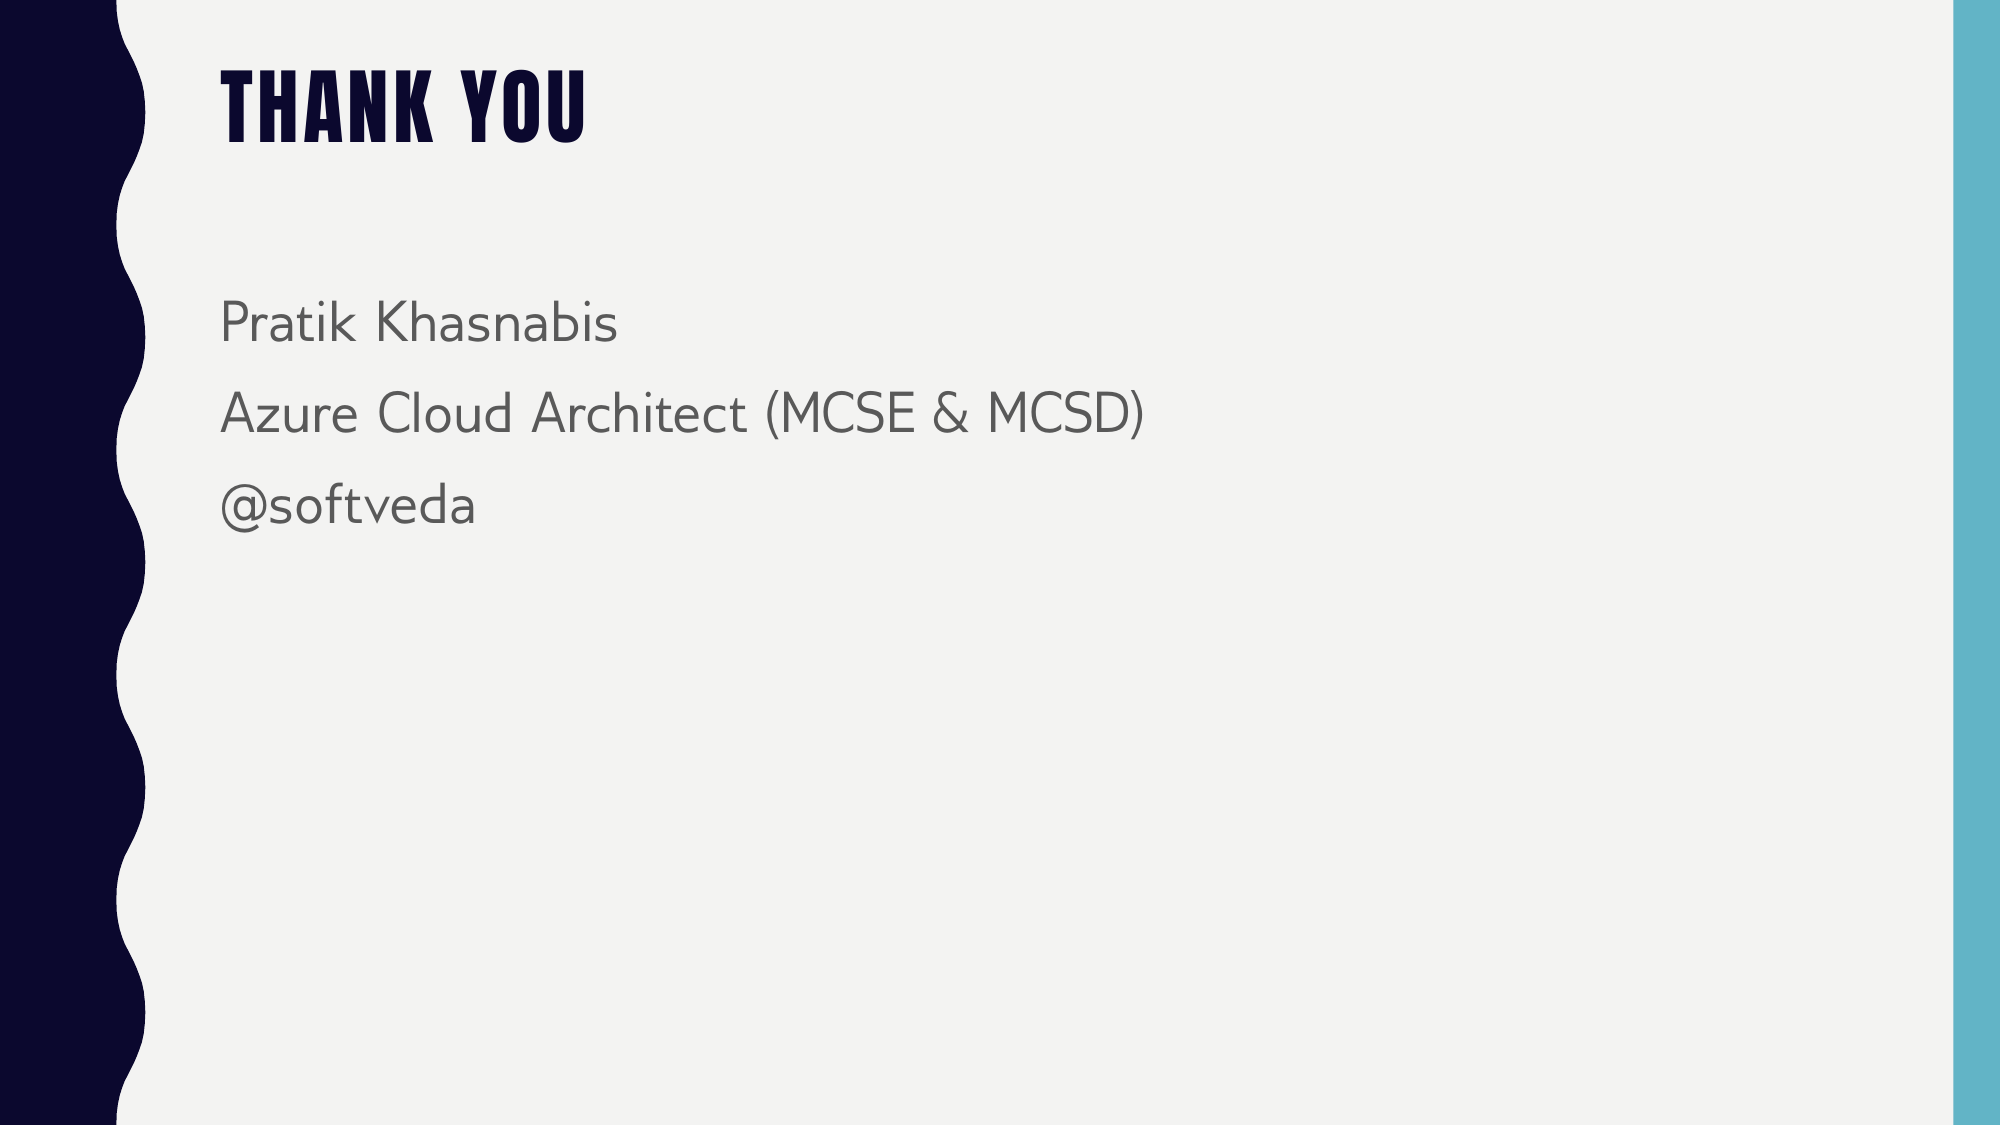

# Thank you
Pratik Khasnabis
Azure Cloud Architect (MCSE & MCSD)
@softveda